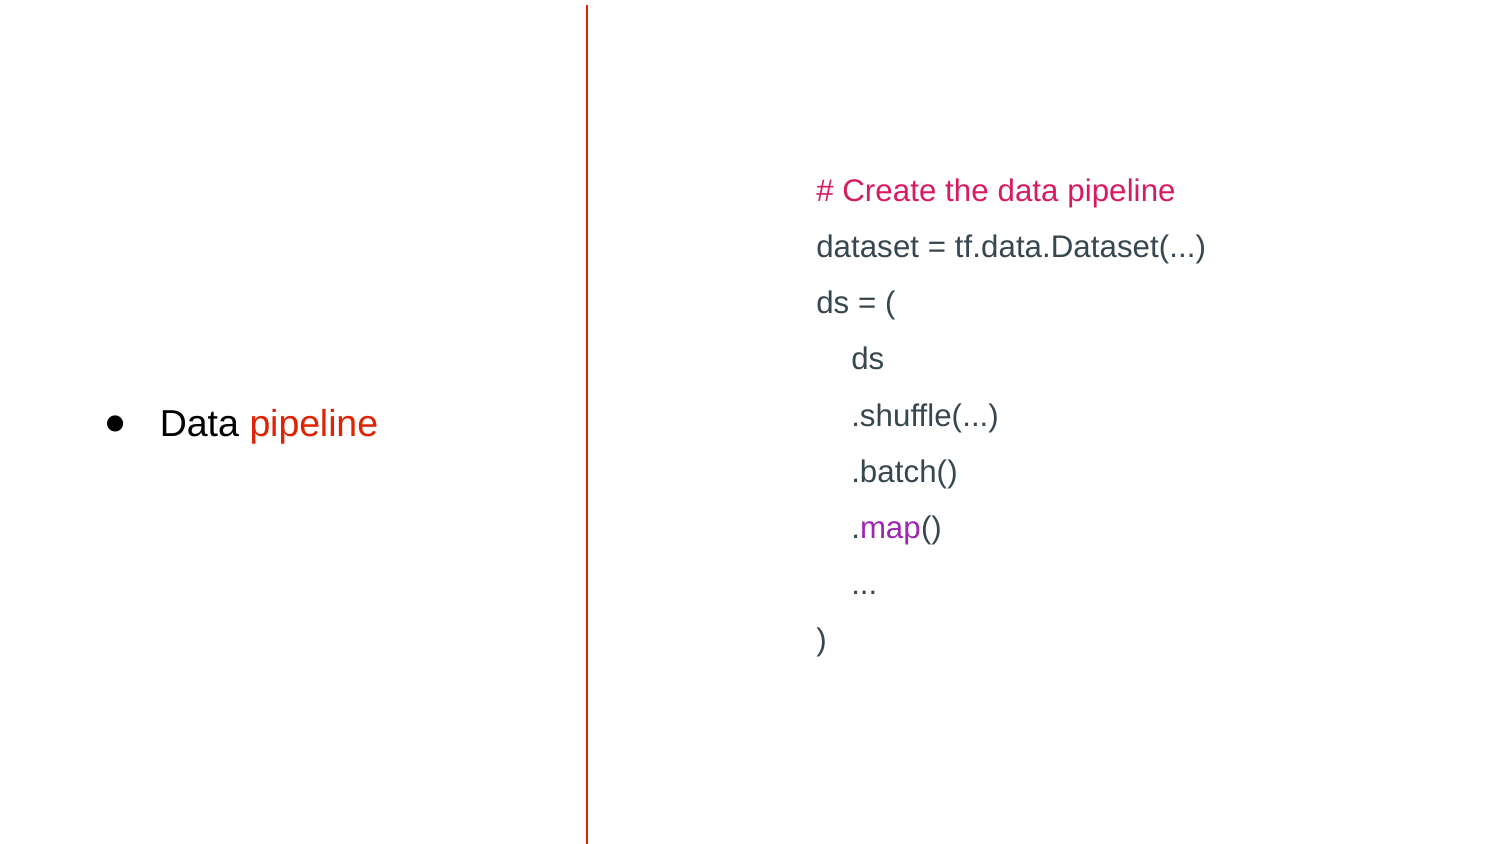

# Create the data pipeline
dataset = tf.data.Dataset(...)
ds = (
    ds
    .shuffle(...)
    .batch()
    .map()
    ...
)

Data pipeline